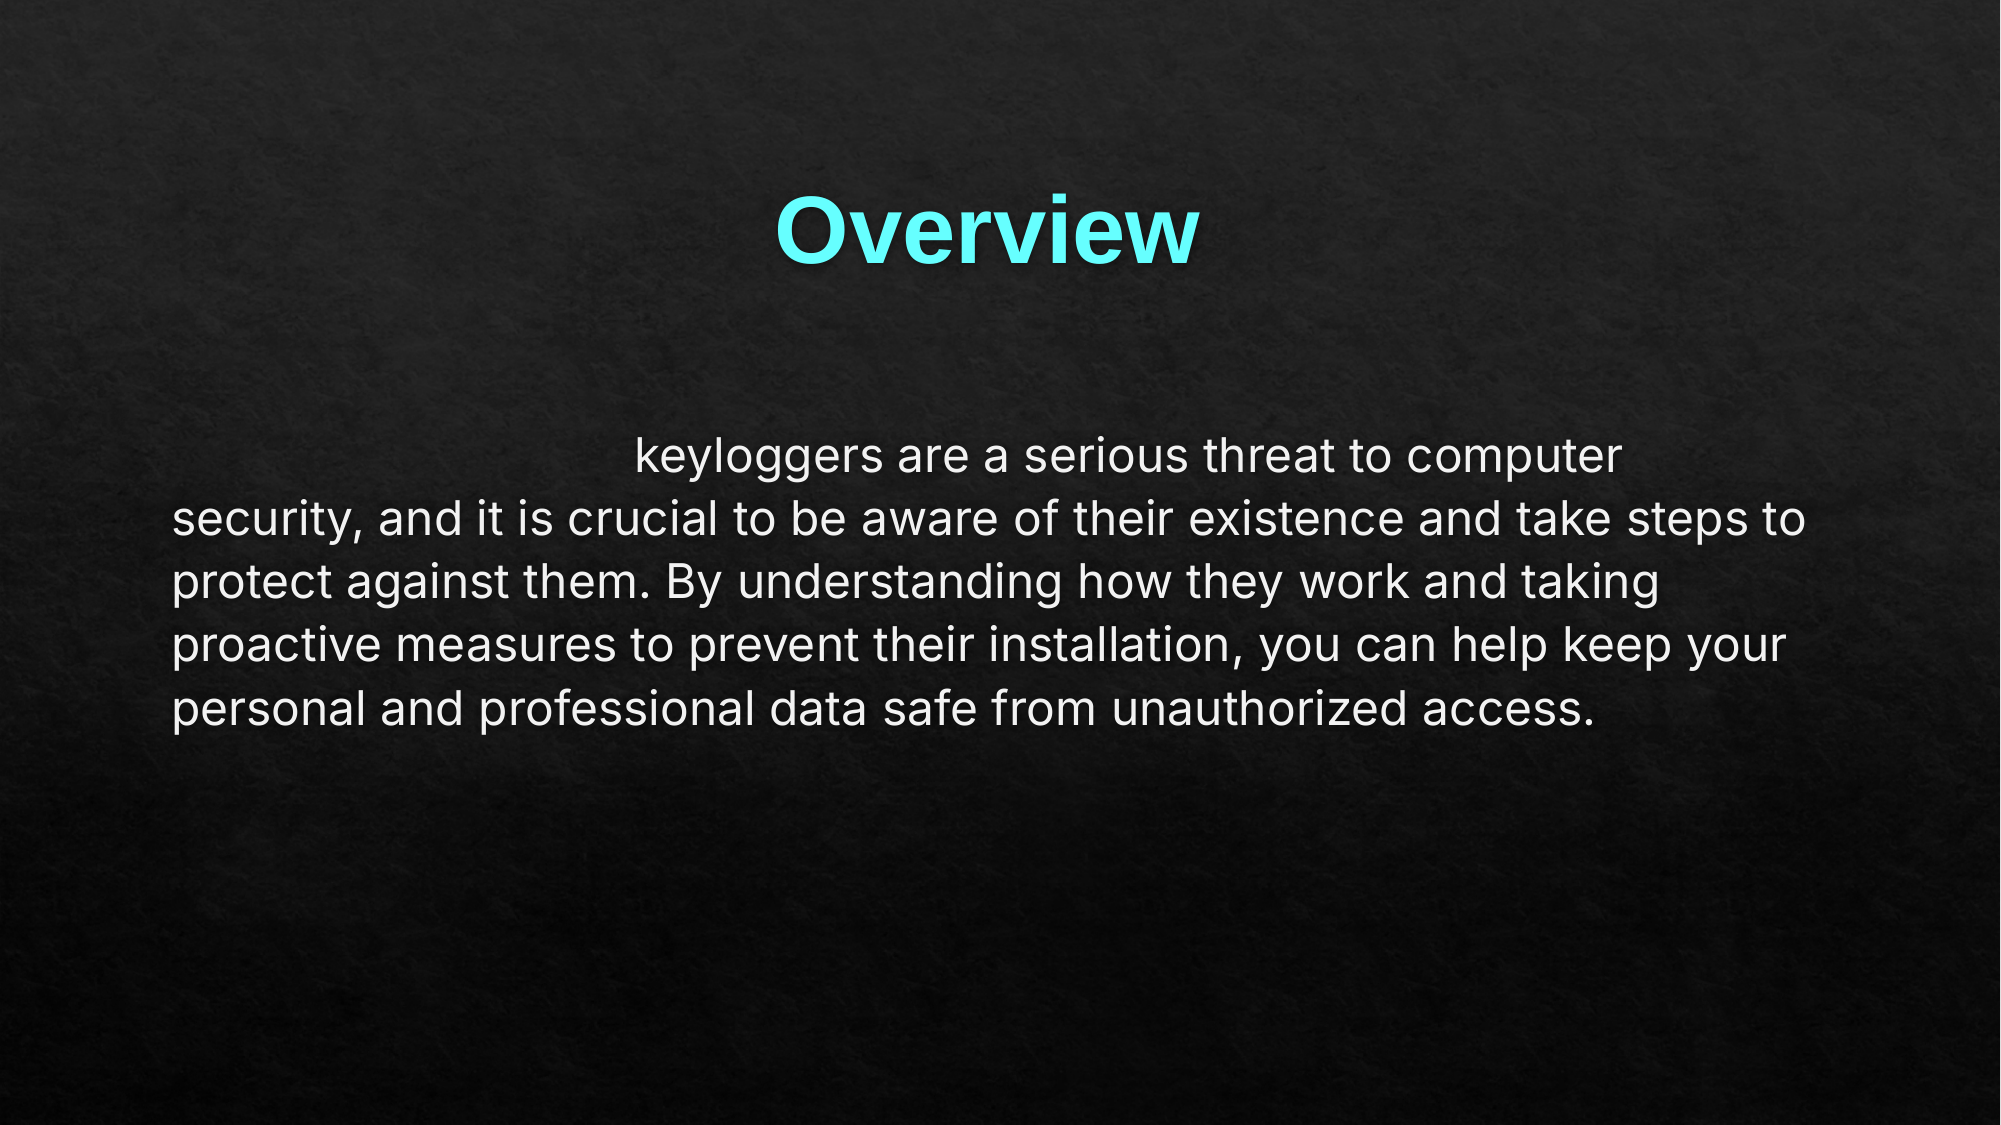

# Overview
			 keyloggers are a serious threat to computer security, and it is crucial to be aware of their existence and take steps to protect against them. By understanding how they work and taking proactive measures to prevent their installation, you can help keep your personal and professional data safe from unauthorized access.